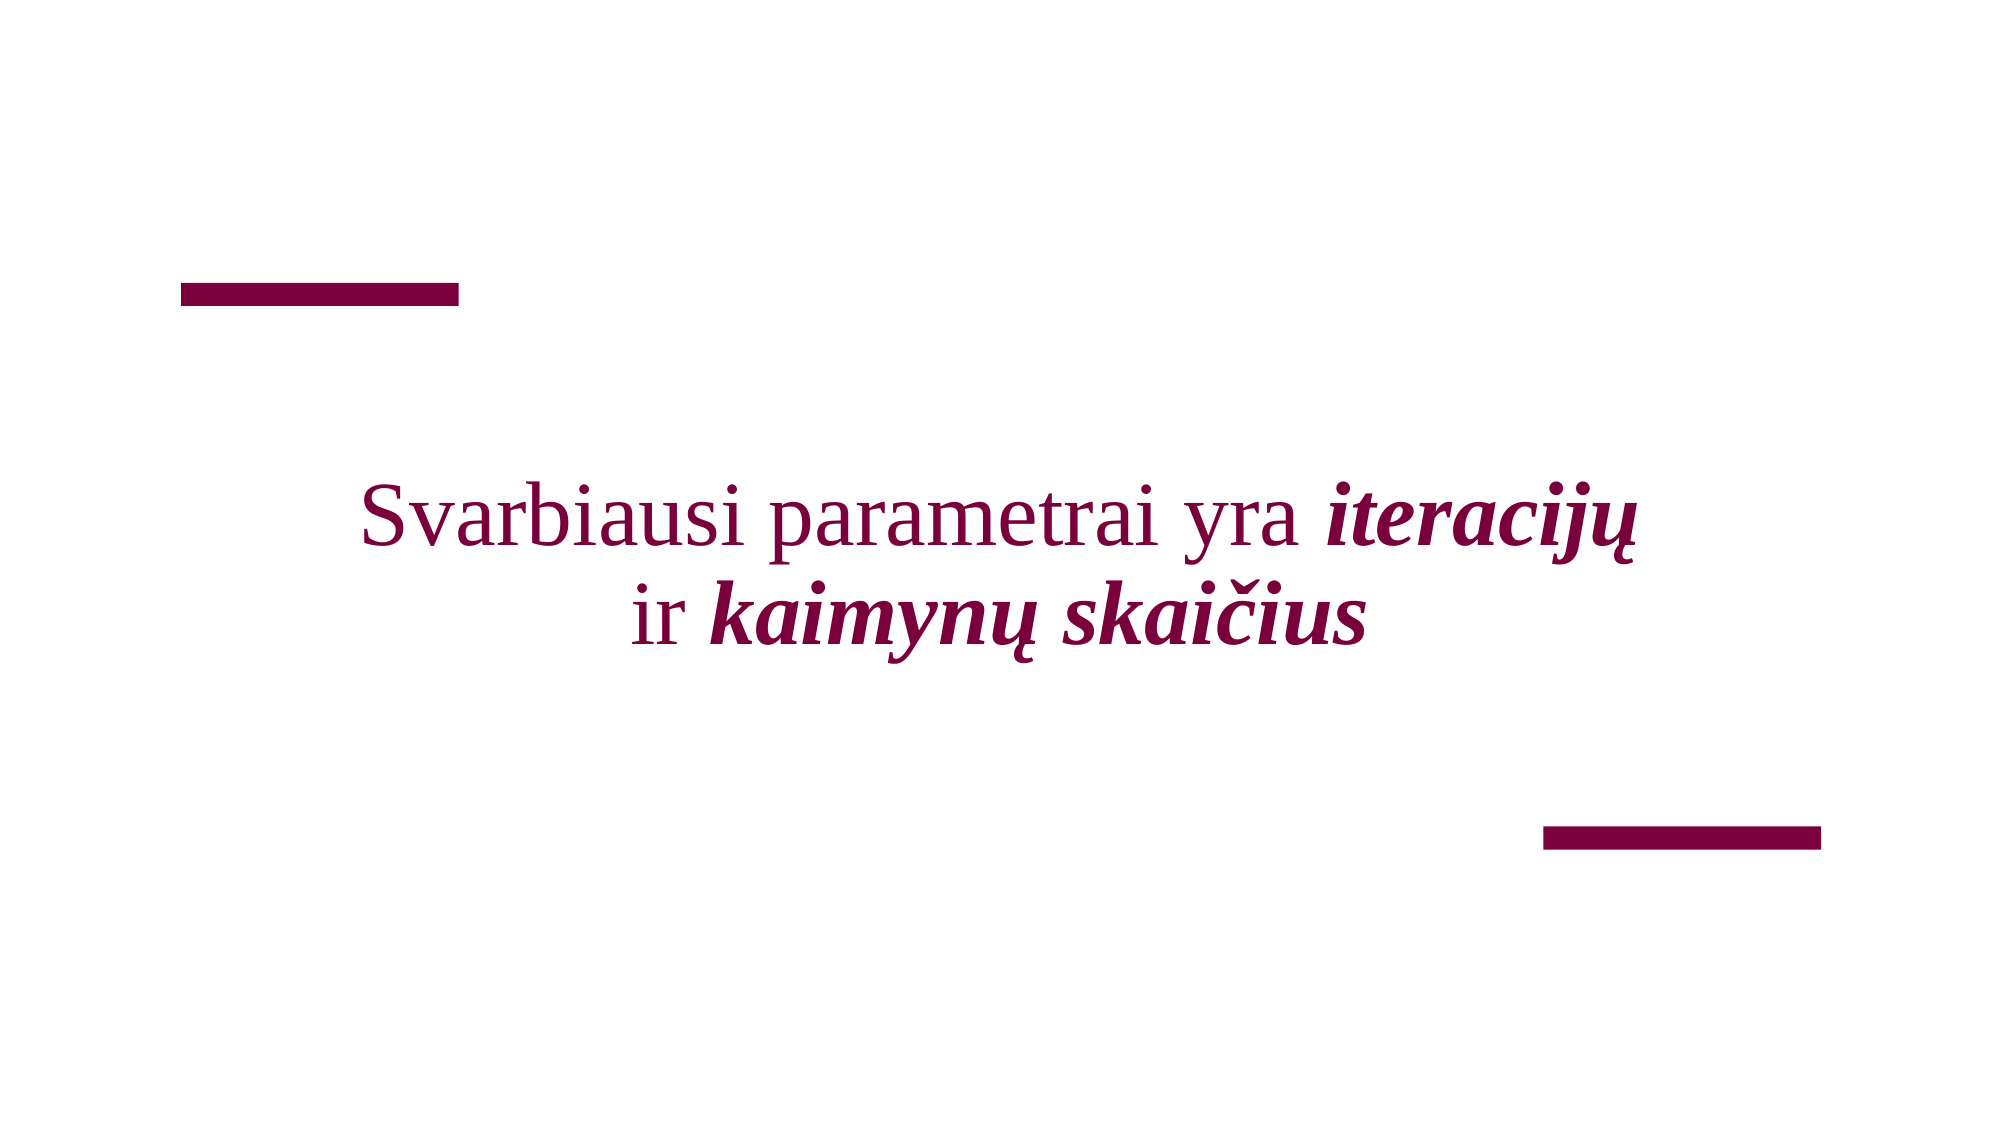

# Svarbiausi parametrai yra iteracijų ir kaimynų skaičius